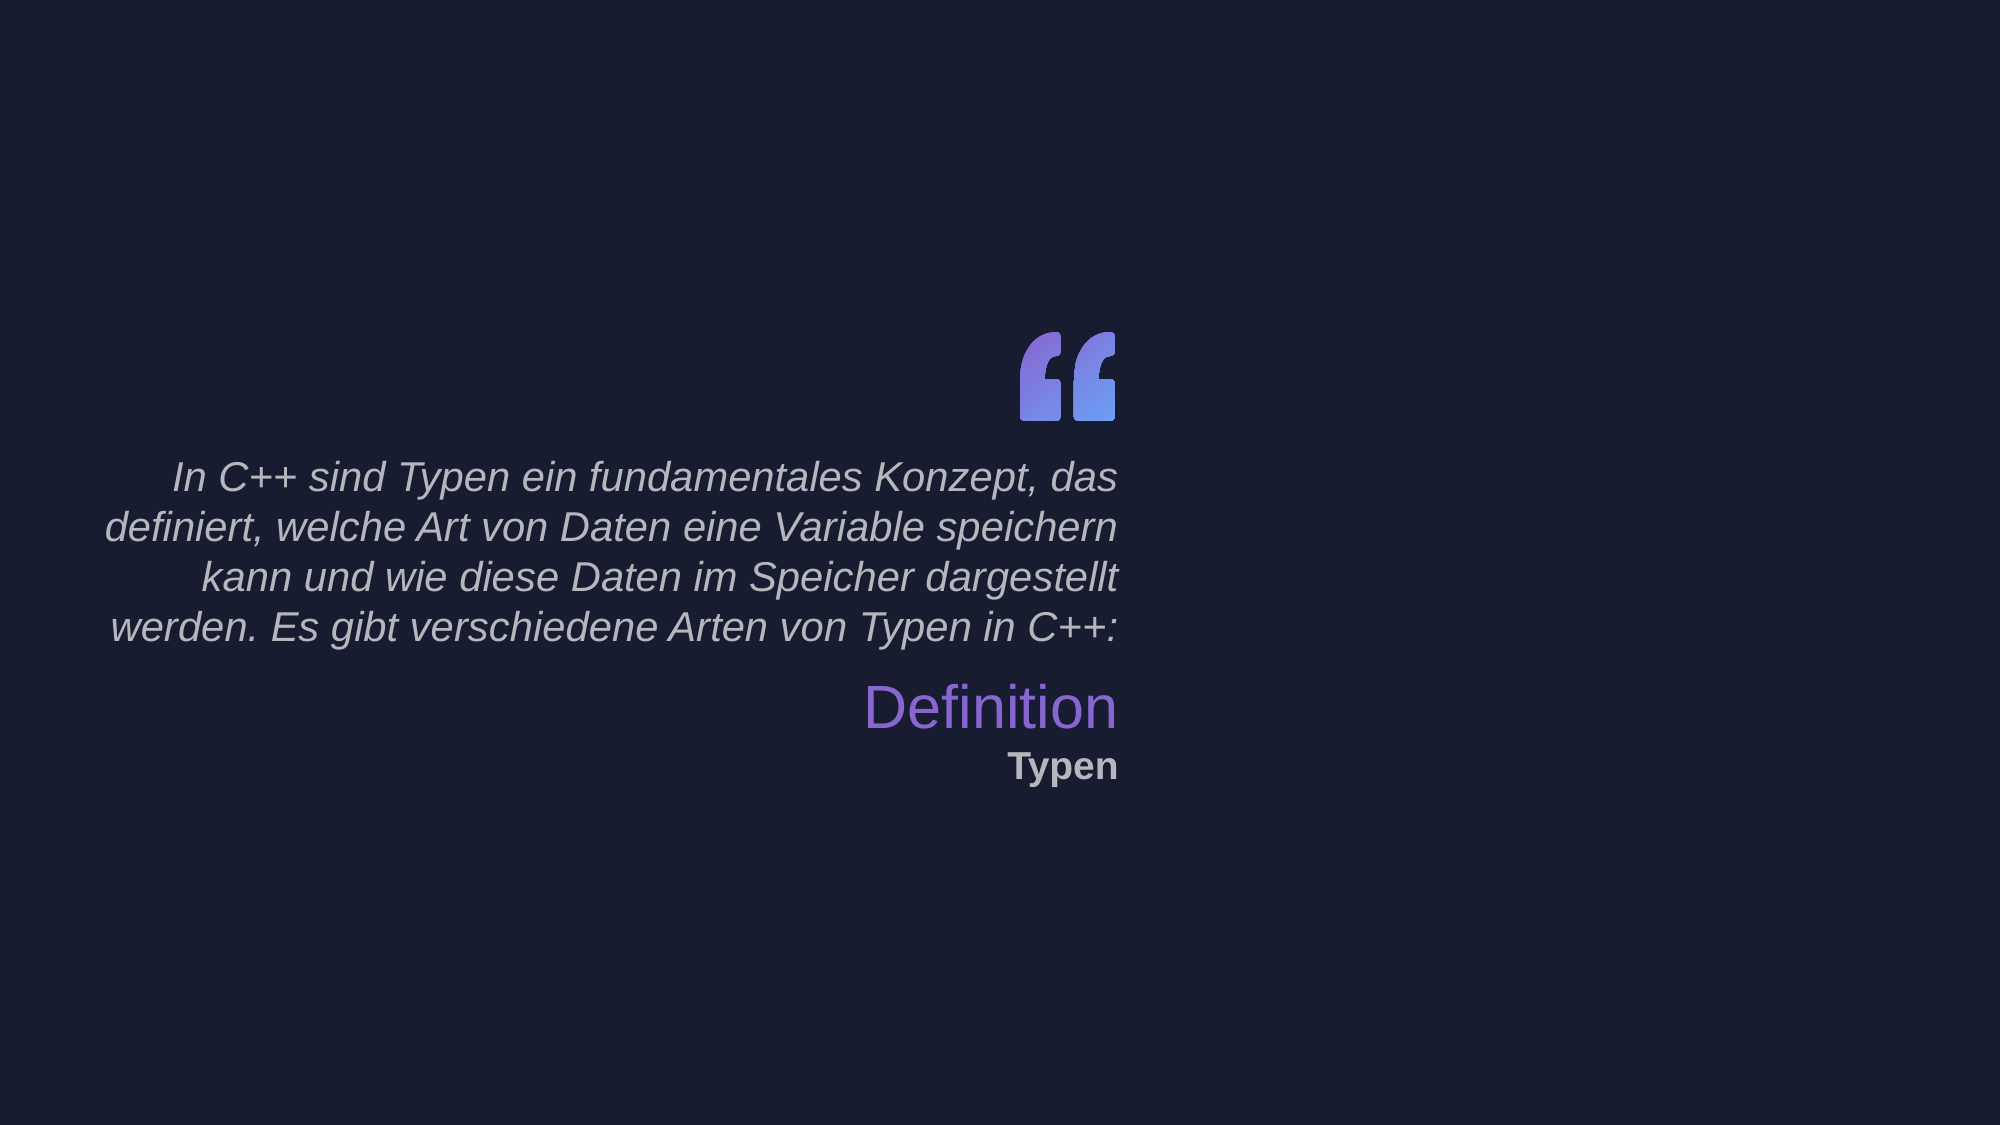

In C++ sind Typen ein fundamentales Konzept, das definiert, welche Art von Daten eine Variable speichern kann und wie diese Daten im Speicher dargestellt werden. Es gibt verschiedene Arten von Typen in C++:
Definition
Typen